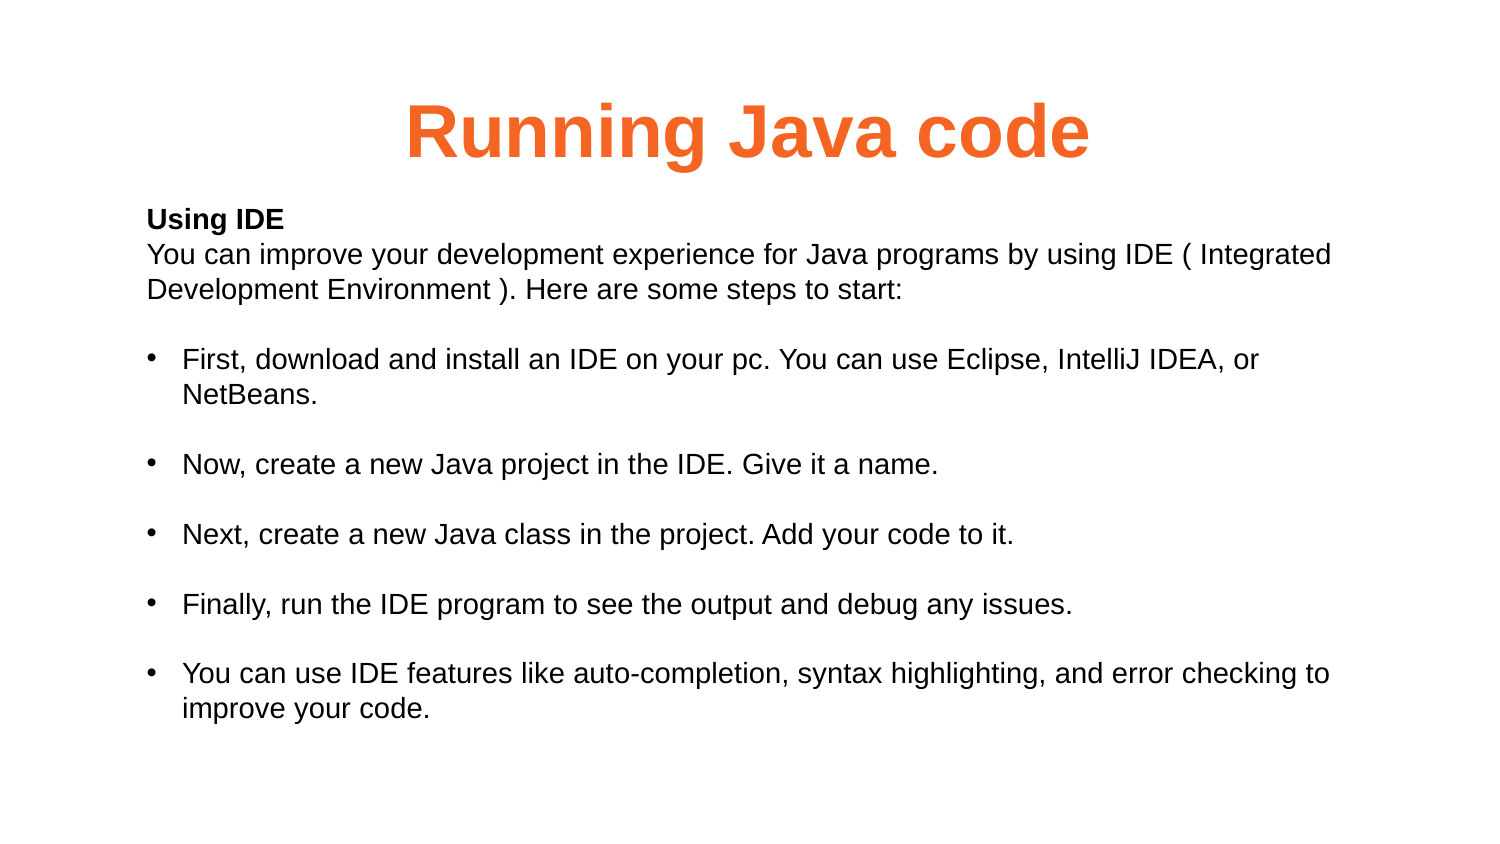

# Running Java code
Using IDE
You can improve your development experience for Java programs by using IDE ( Integrated Development Environment ). Here are some steps to start:
First, download and install an IDE on your pc. You can use Eclipse, IntelliJ IDEA, or NetBeans.
Now, create a new Java project in the IDE. Give it a name.
Next, create a new Java class in the project. Add your code to it.
Finally, run the IDE program to see the output and debug any issues.
You can use IDE features like auto-completion, syntax highlighting, and error checking to improve your code.